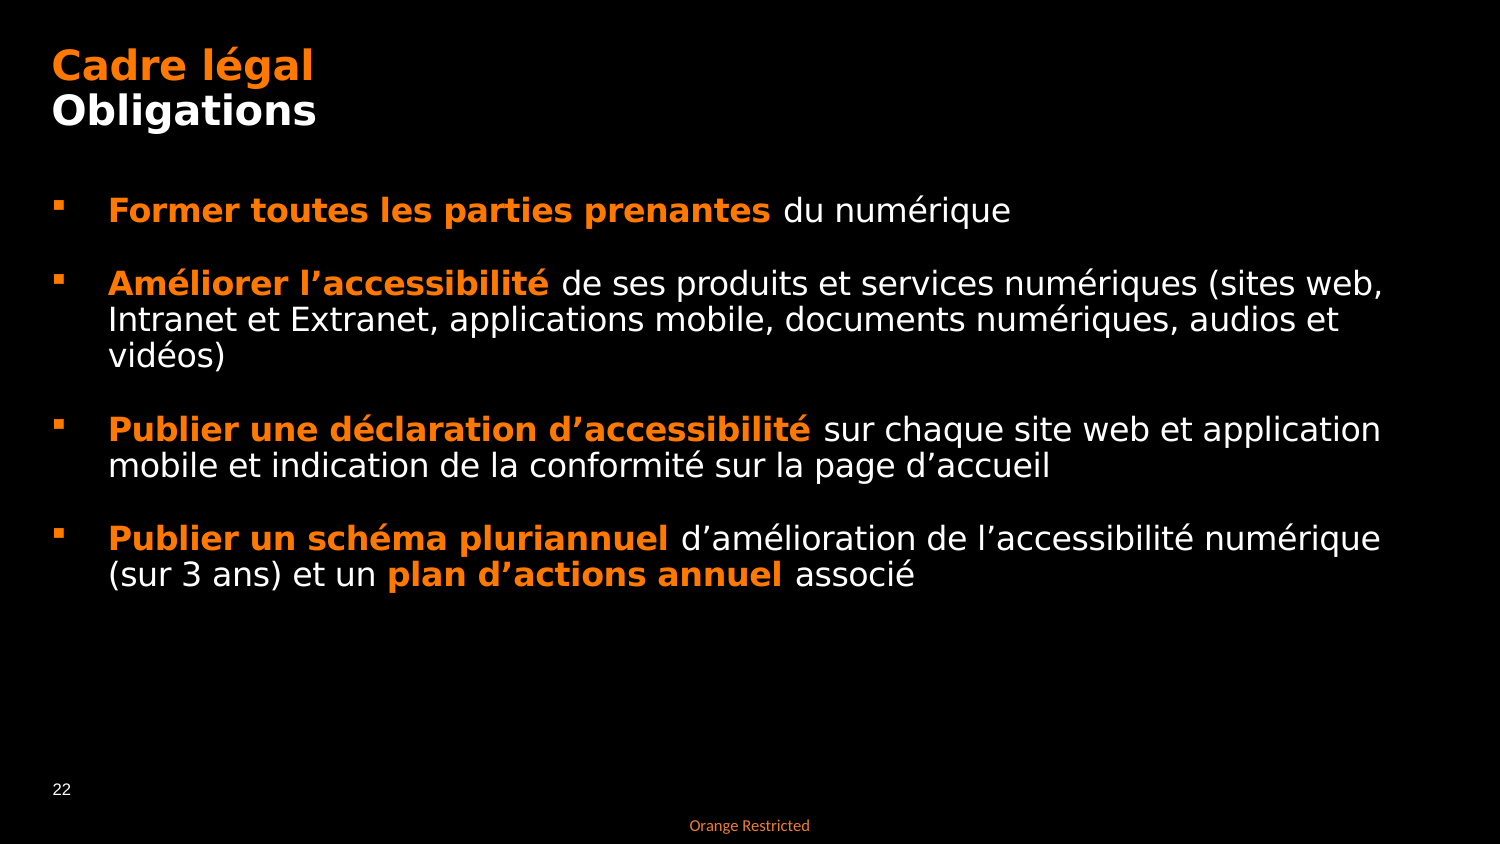

# Cadre légal Obligations
Former toutes les parties prenantes du numérique
Améliorer l’accessibilité de ses produits et services numériques (sites web, Intranet et Extranet, applications mobile, documents numériques, audios et vidéos)
Publier une déclaration d’accessibilité sur chaque site web et application mobile et indication de la conformité sur la page d’accueil
Publier un schéma pluriannuel d’amélioration de l’accessibilité numérique (sur 3 ans) et un plan d’actions annuel associé